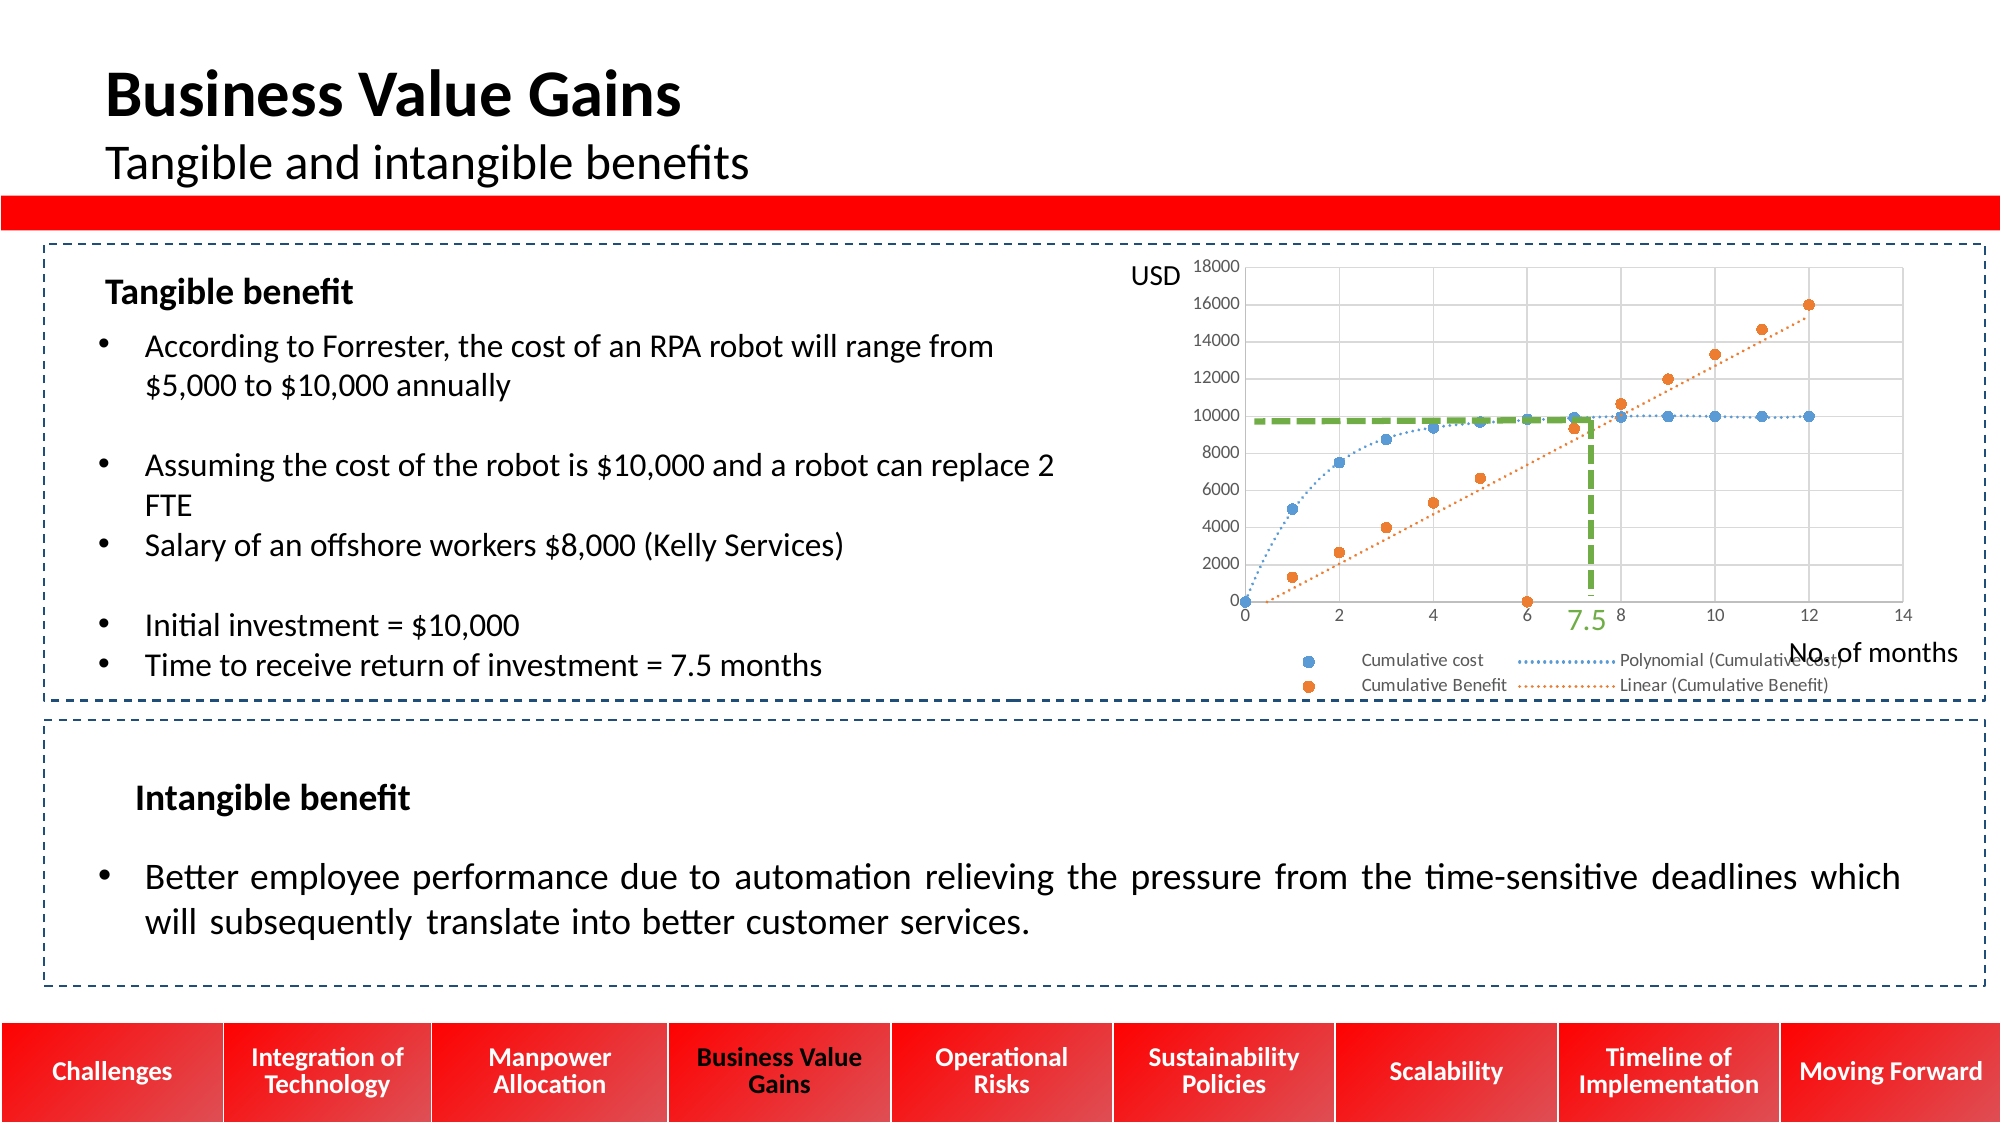

Business Value Gains
Tangible and intangible benefits

USD

### Chart

| Category | Cumulative cost | Cumulative Benefit |
|---|---|---|
Tangible benefit
According to Forrester, the cost of an RPA robot will range from $5,000 to $10,000 annually

Assuming the cost of the robot is $10,000 and a robot can replace 2 FTE
Salary of an offshore workers $8,000 (Kelly Services)

Initial investment = $10,000
Time to receive return of investment = 7.5 months

PROPOSED SOLUTIONS
7.5
No. of months

Intangible benefit
Better employee performance due to automation relieving the pressure from the time-sensitive deadlines which will subsequently translate into better customer services.
| Challenges | Integration of Technology | Manpower Allocation | Business Value Gains | Operational Risks | Sustainability Policies | Scalability | Timeline of Implementation | Moving Forward |
| --- | --- | --- | --- | --- | --- | --- | --- | --- |